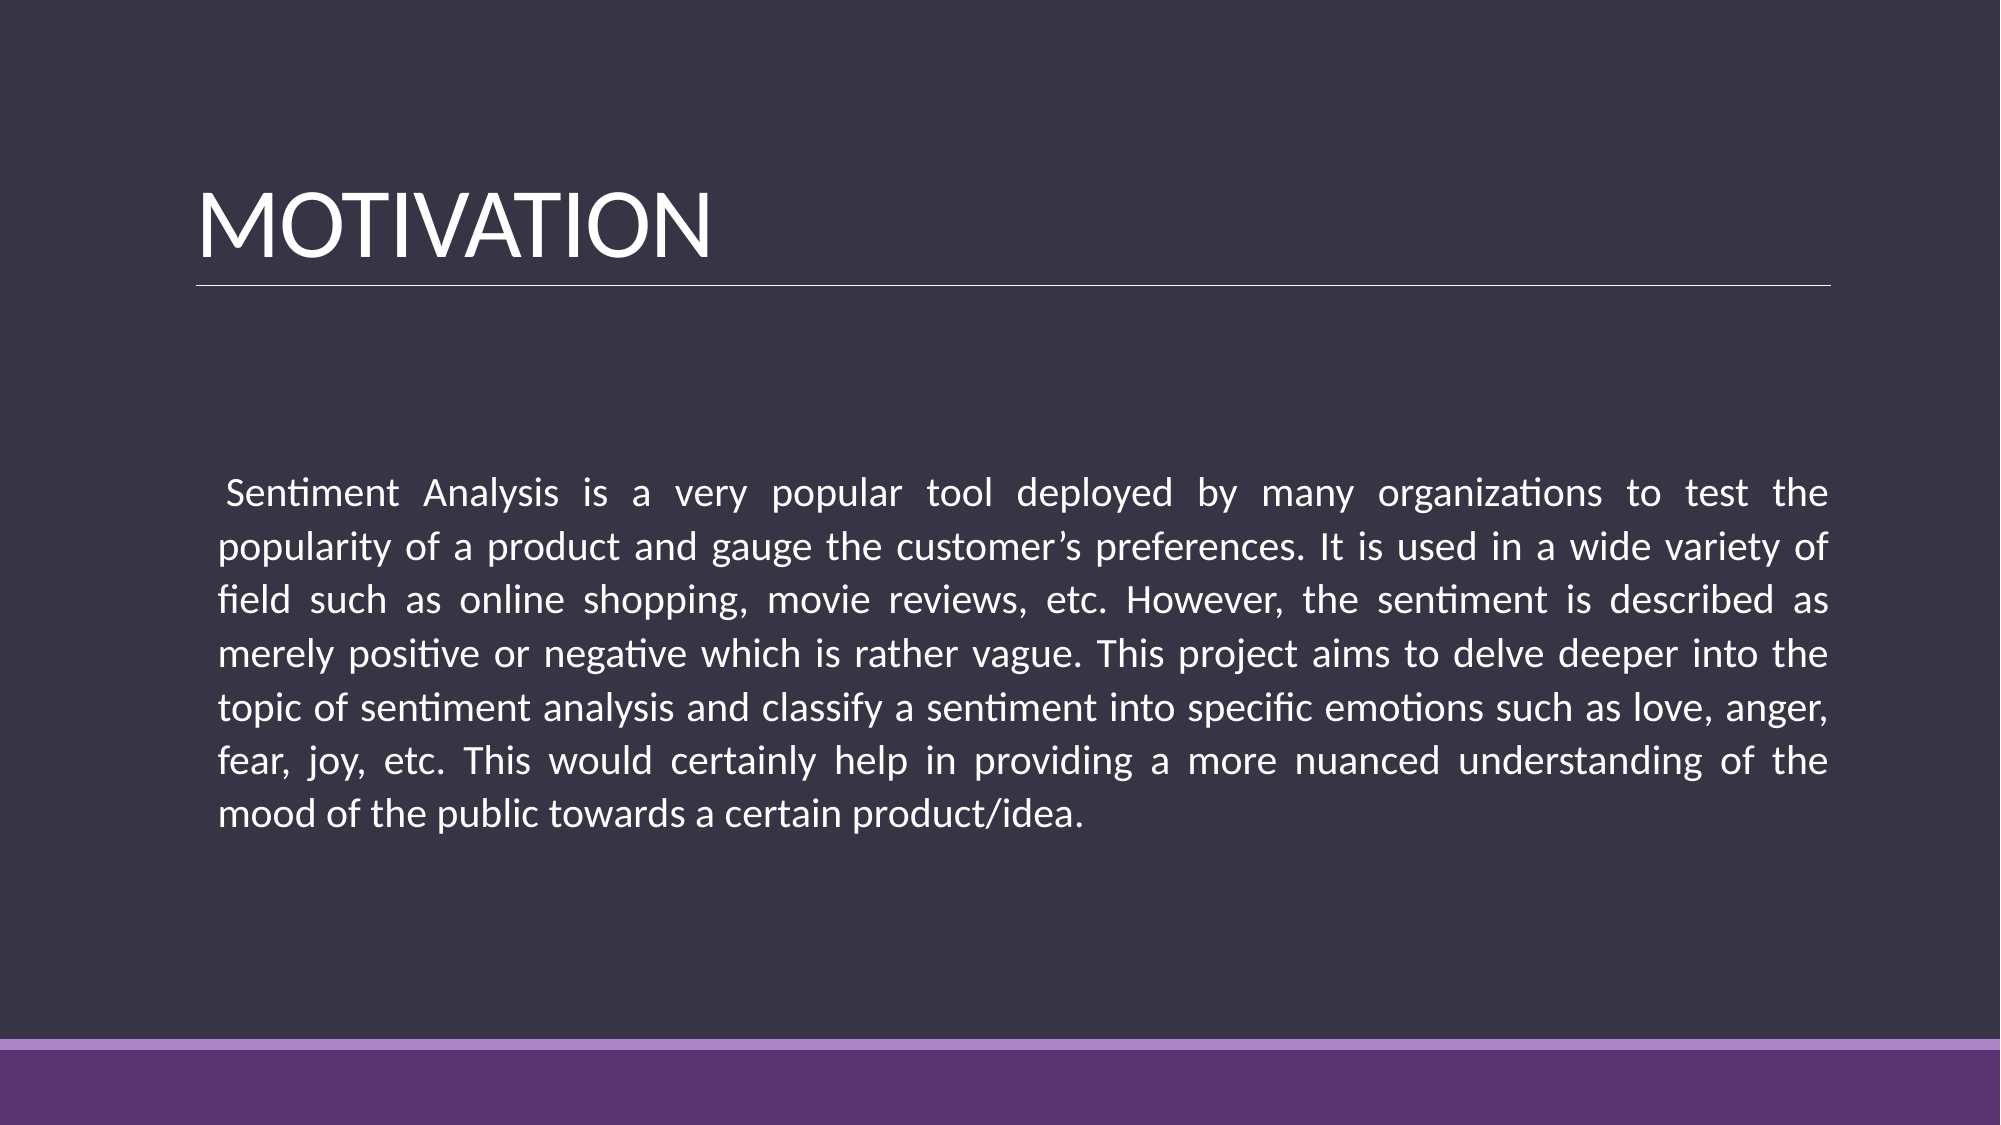

# MOTIVATION

Sentiment Analysis is a very popular tool deployed by many organizations to test the popularity of a product and gauge the customer’s preferences. It is used in a wide variety of field such as online shopping, movie reviews, etc. However, the sentiment is described as merely positive or negative which is rather vague. This project aims to delve deeper into the topic of sentiment analysis and classify a sentiment into specific emotions such as love, anger, fear, joy, etc. This would certainly help in providing a more nuanced understanding of the mood of the public towards a certain product/idea.